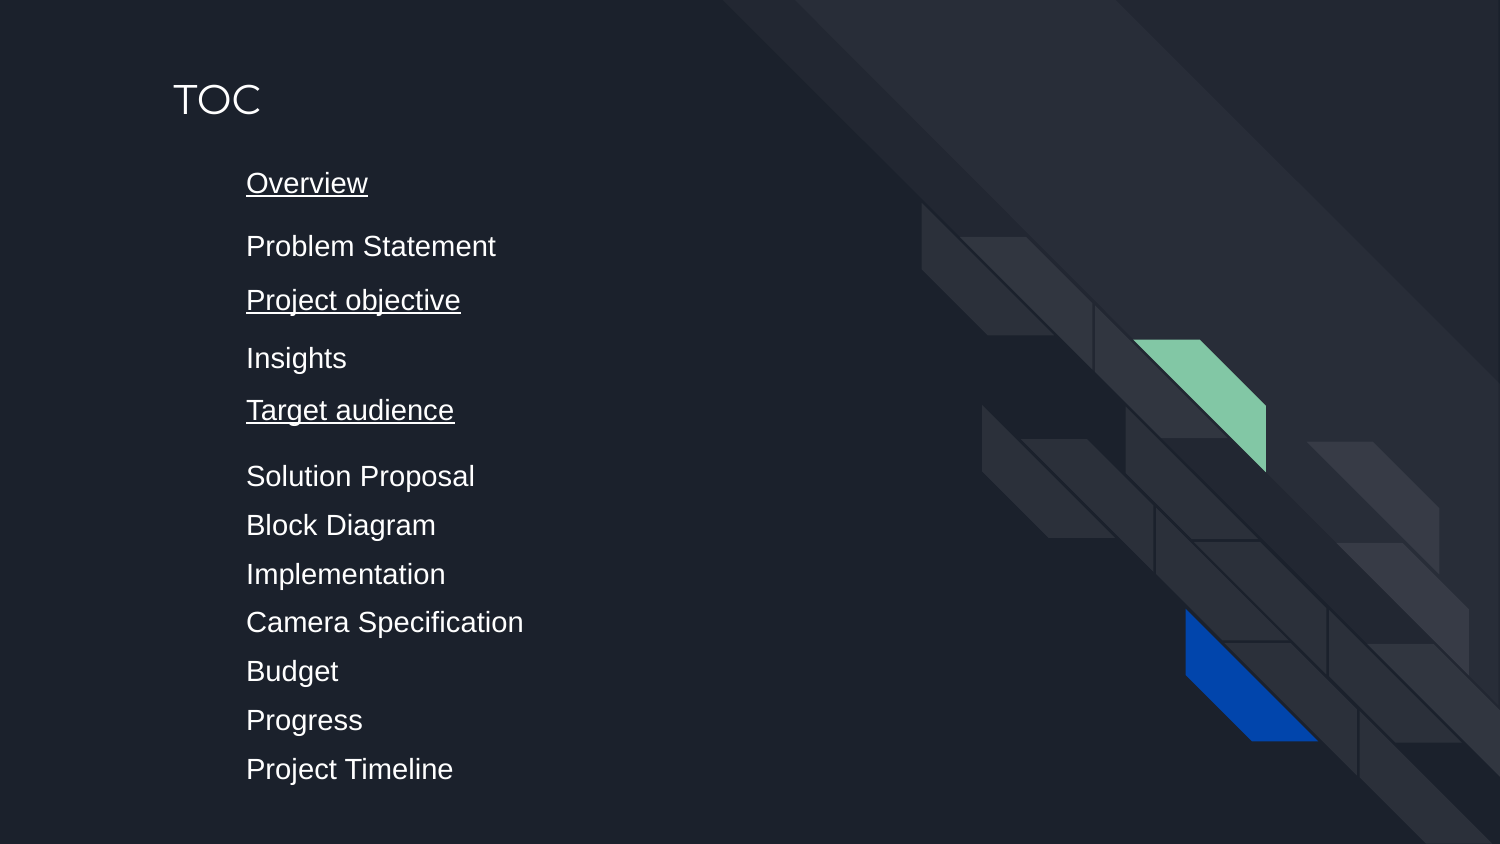

# TOC
Overview

Problem Statement
Project objective
Insights
Target audience
Solution Proposal
Block Diagram
Implementation
Camera Specification
Budget
Progress
Project Timeline